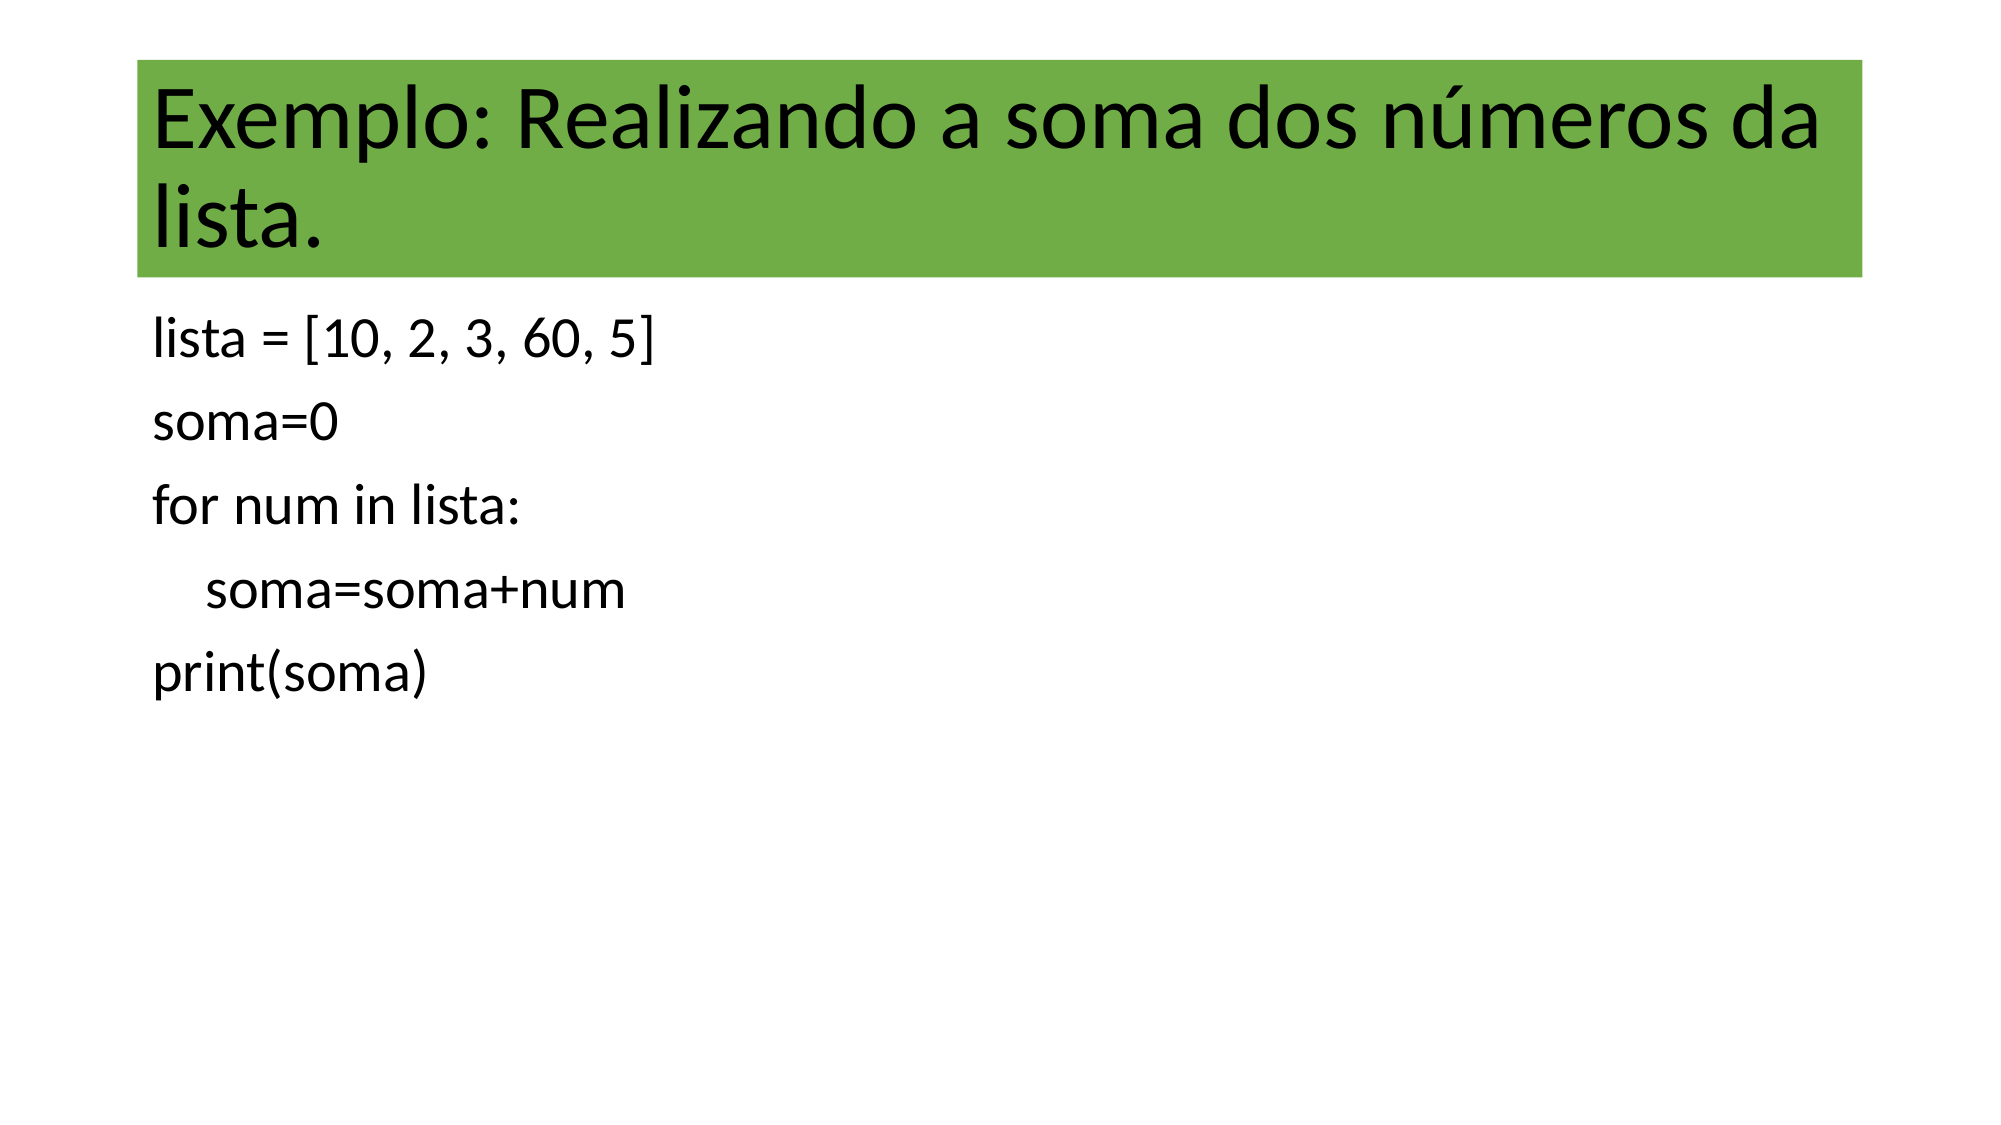

# Exemplo: Realizando a soma dos números da lista.
lista = [10, 2, 3, 60, 5]
soma=0
for num in lista:
    soma=soma+num
print(soma)